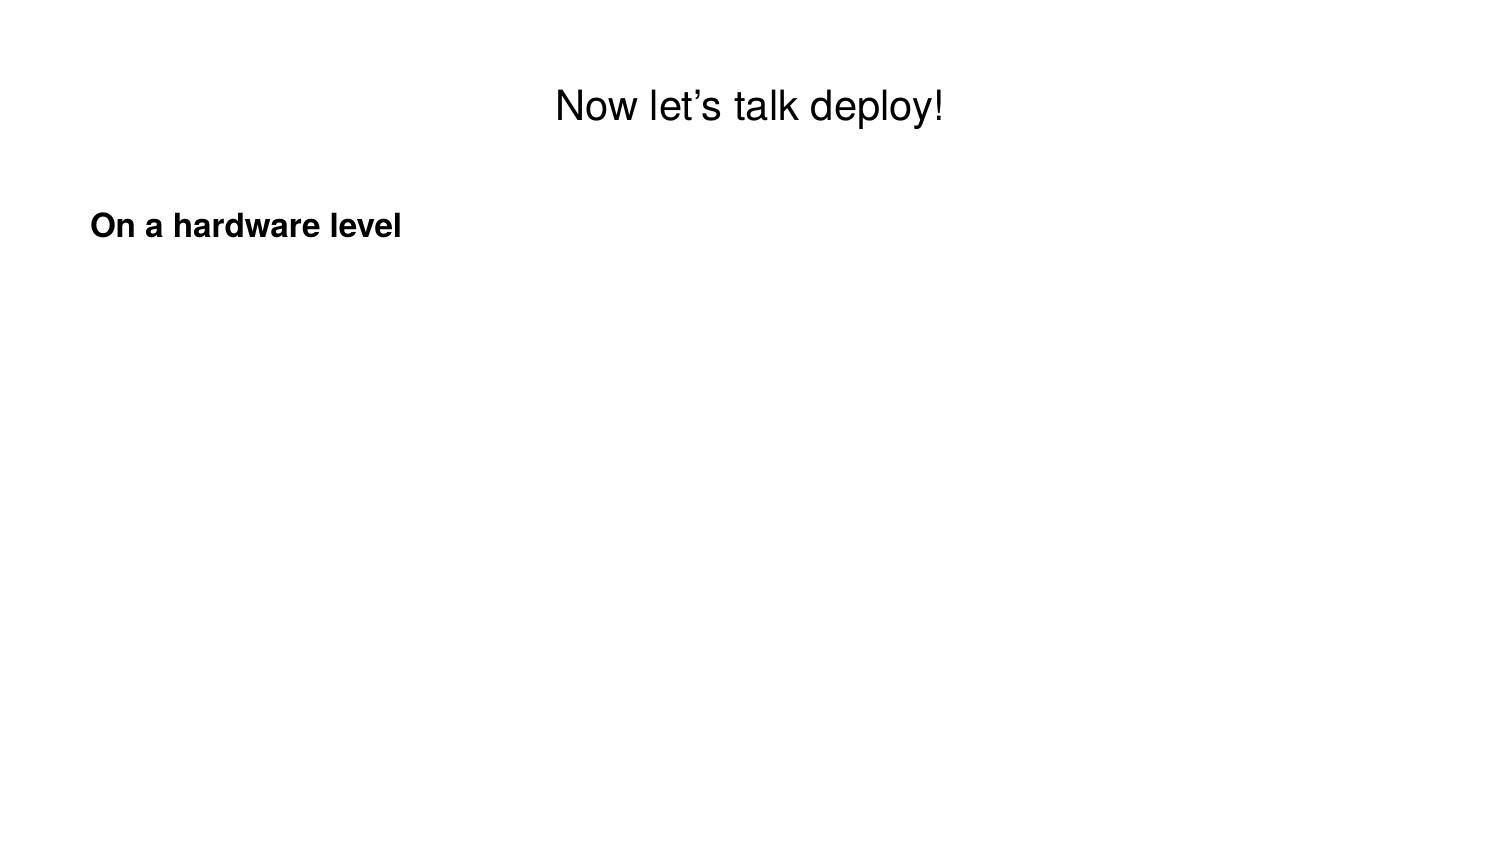

# Now let’s talk deploy!
On a hardware level